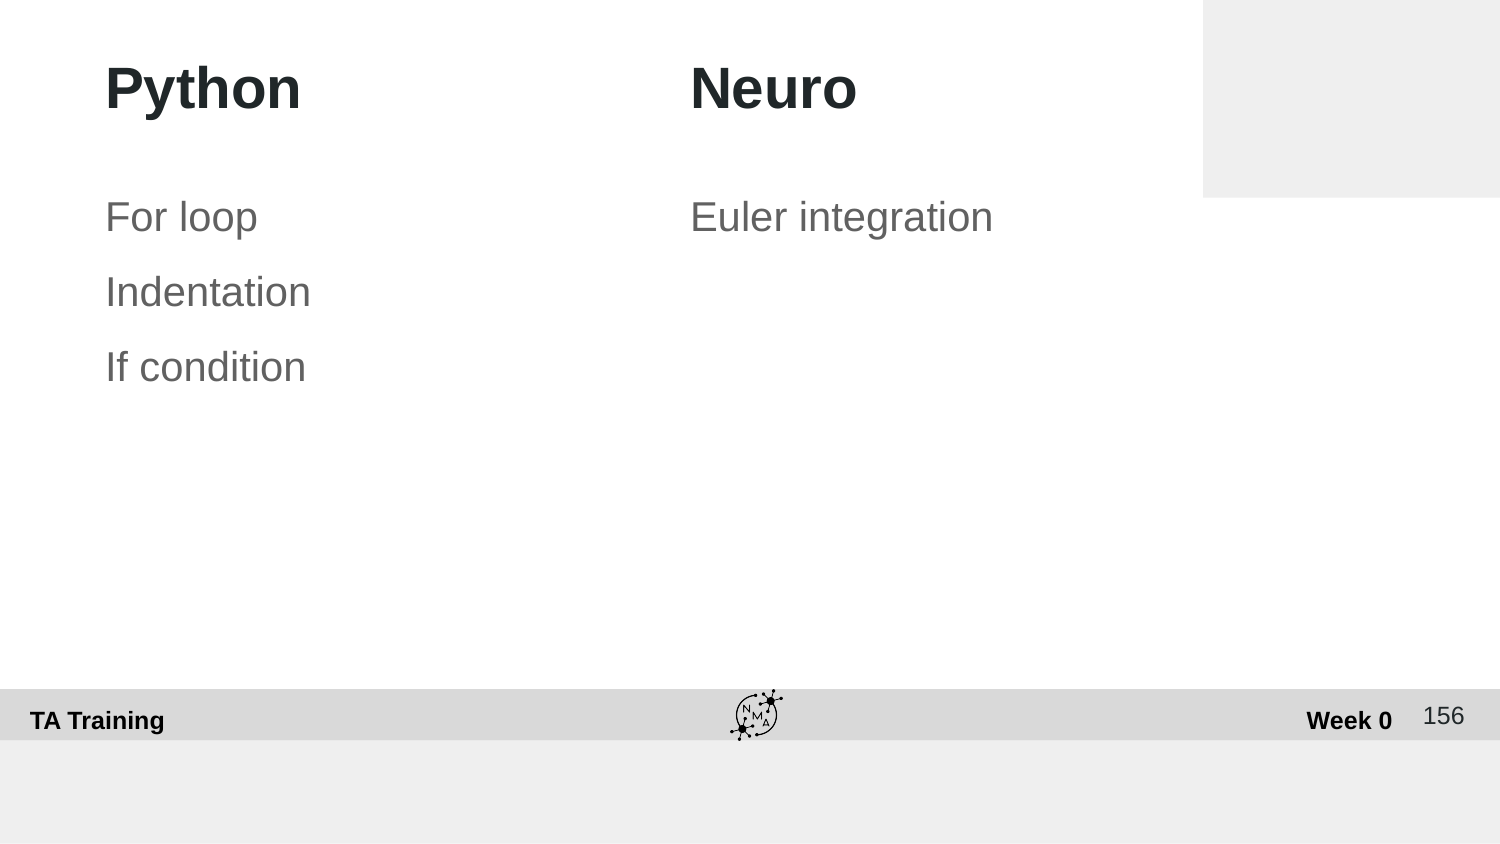

# Python
Neuro
For loop
Indentation
If condition
Euler integration

156